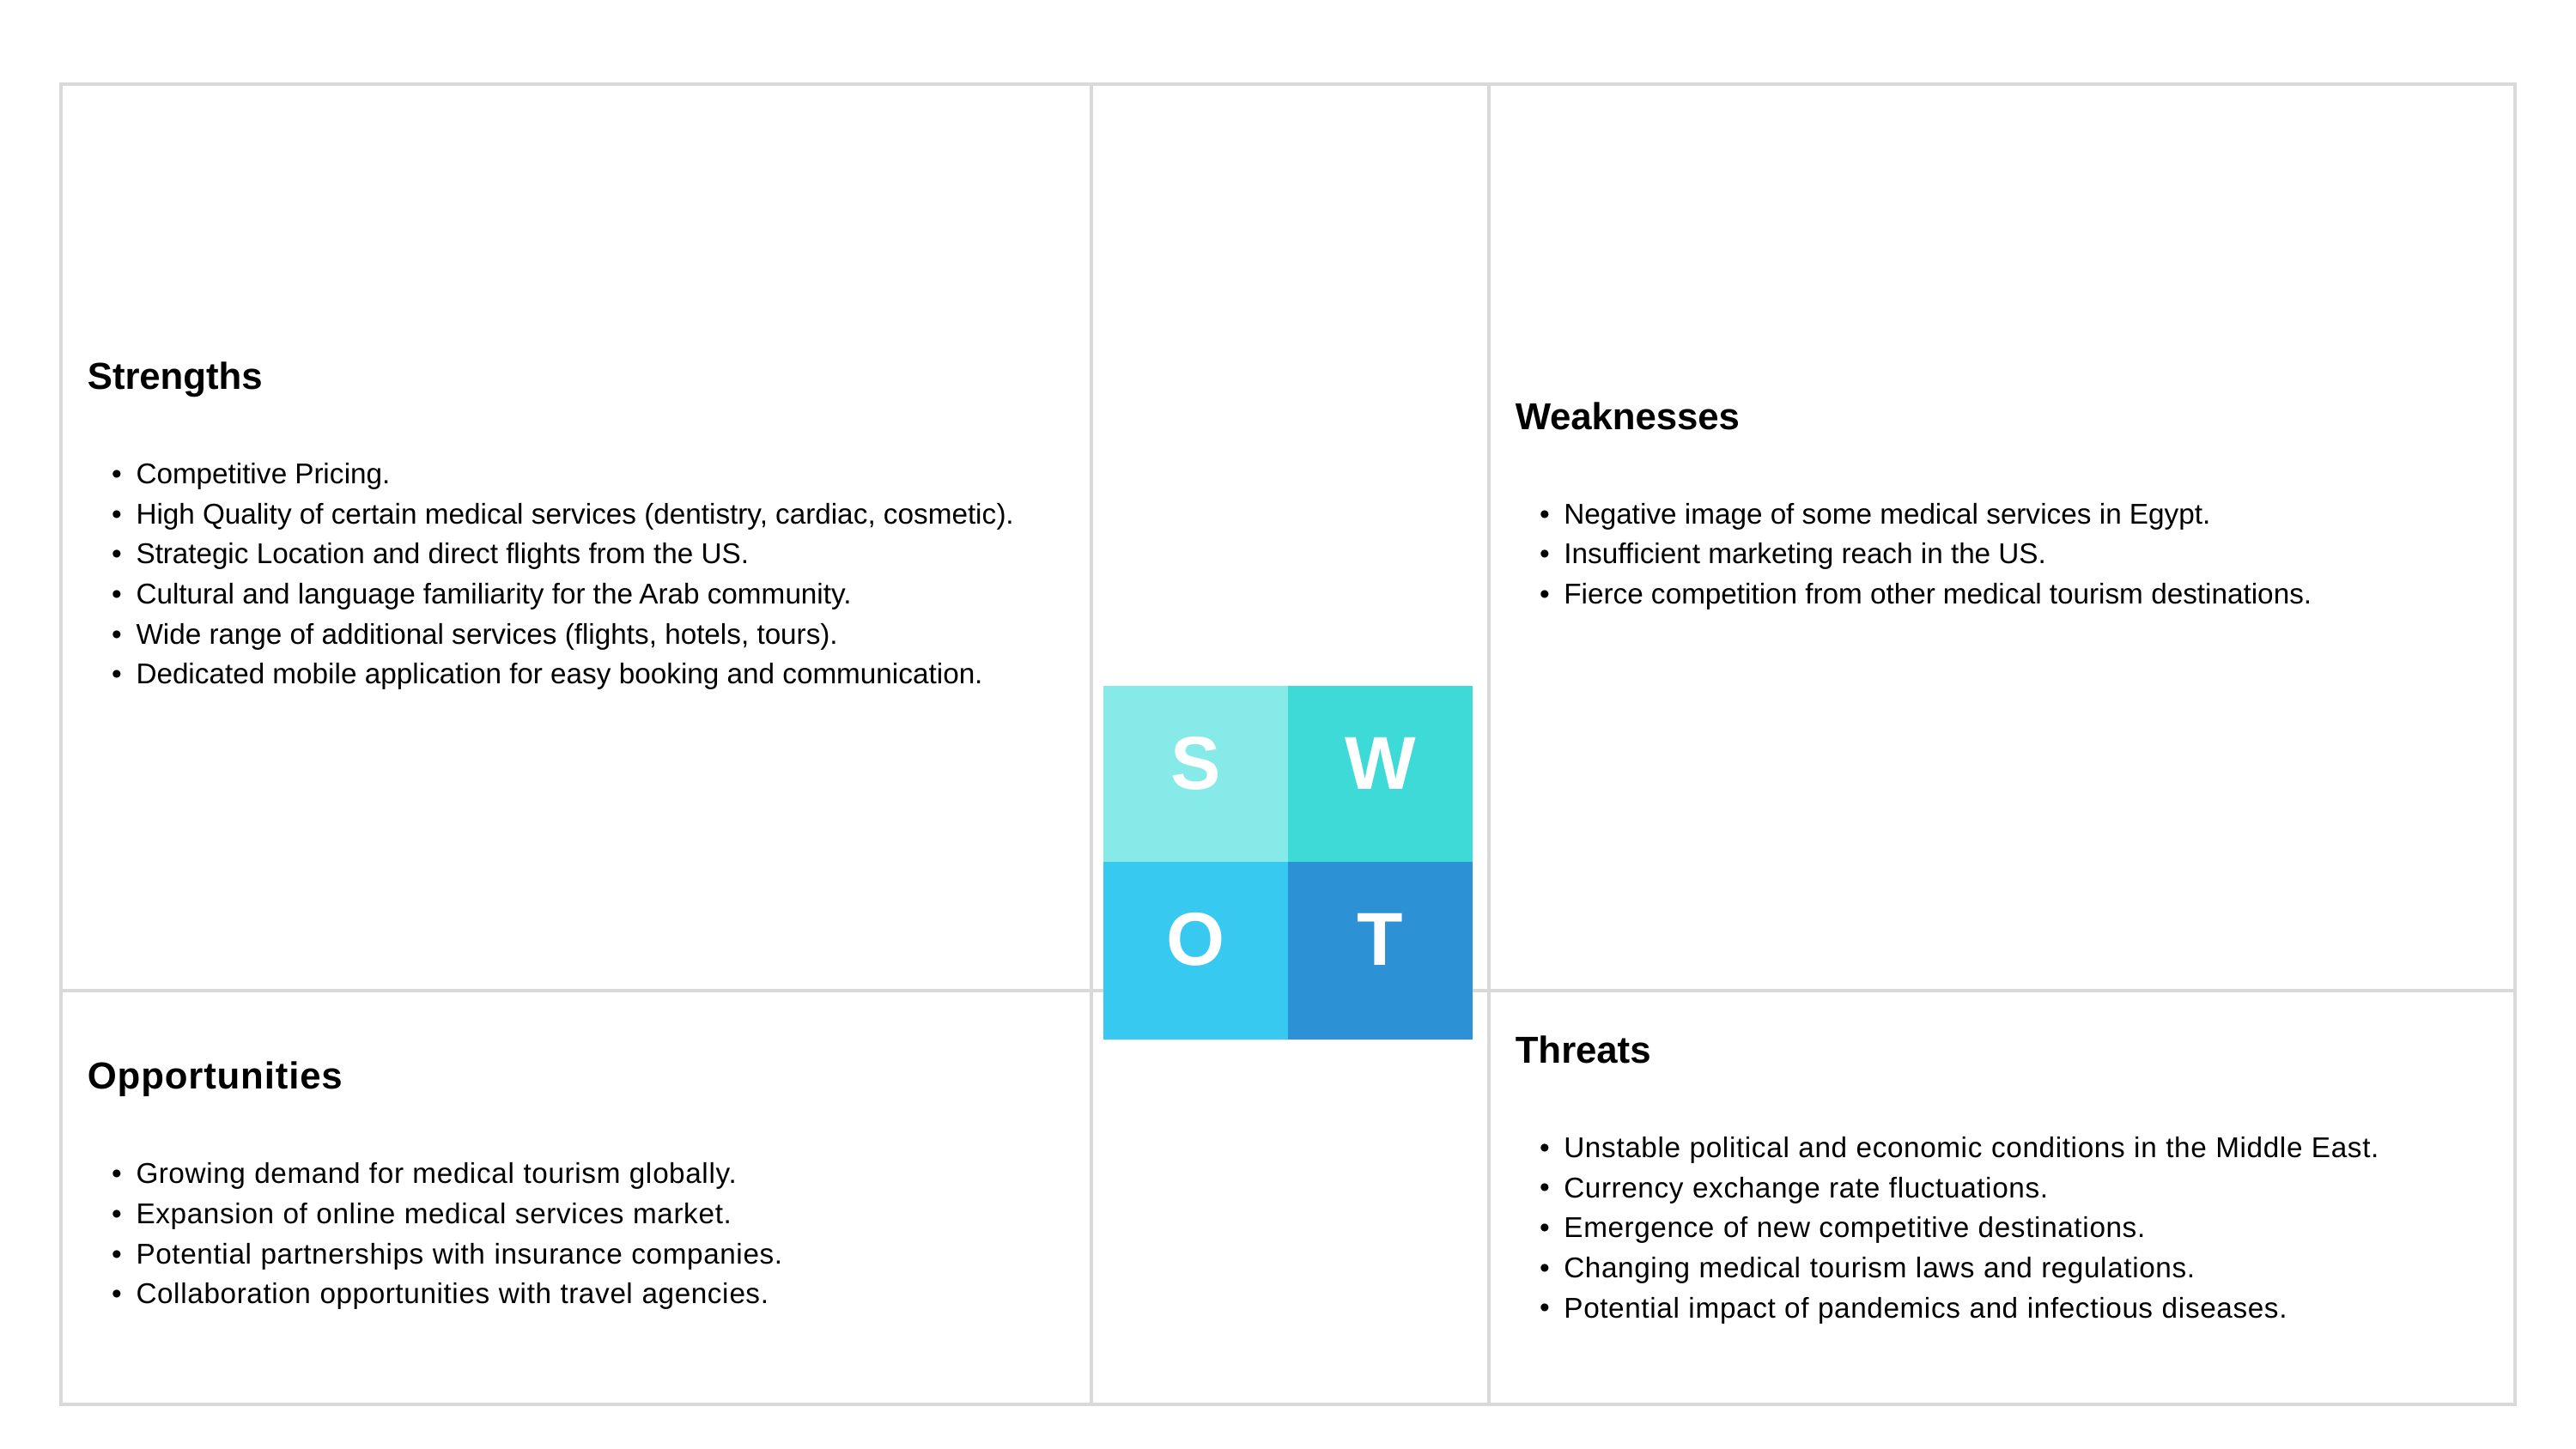

| Strengths Competitive Pricing. High Quality of certain medical services (dentistry, cardiac, cosmetic). Strategic Location and direct flights from the US. Cultural and language familiarity for the Arab community. Wide range of additional services (flights, hotels, tours). Dedicated mobile application for easy booking and communication. |  | Weaknesses Negative image of some medical services in Egypt. Insufficient marketing reach in the US. Fierce competition from other medical tourism destinations. |
| --- | --- | --- |
| Opportunities Growing demand for medical tourism globally. Expansion of online medical services market. Potential partnerships with insurance companies. Collaboration opportunities with travel agencies. |  | Threats Unstable political and economic conditions in the Middle East. Currency exchange rate fluctuations. Emergence of new competitive destinations. Changing medical tourism laws and regulations. Potential impact of pandemics and infectious diseases. |

S

W
S

O

T